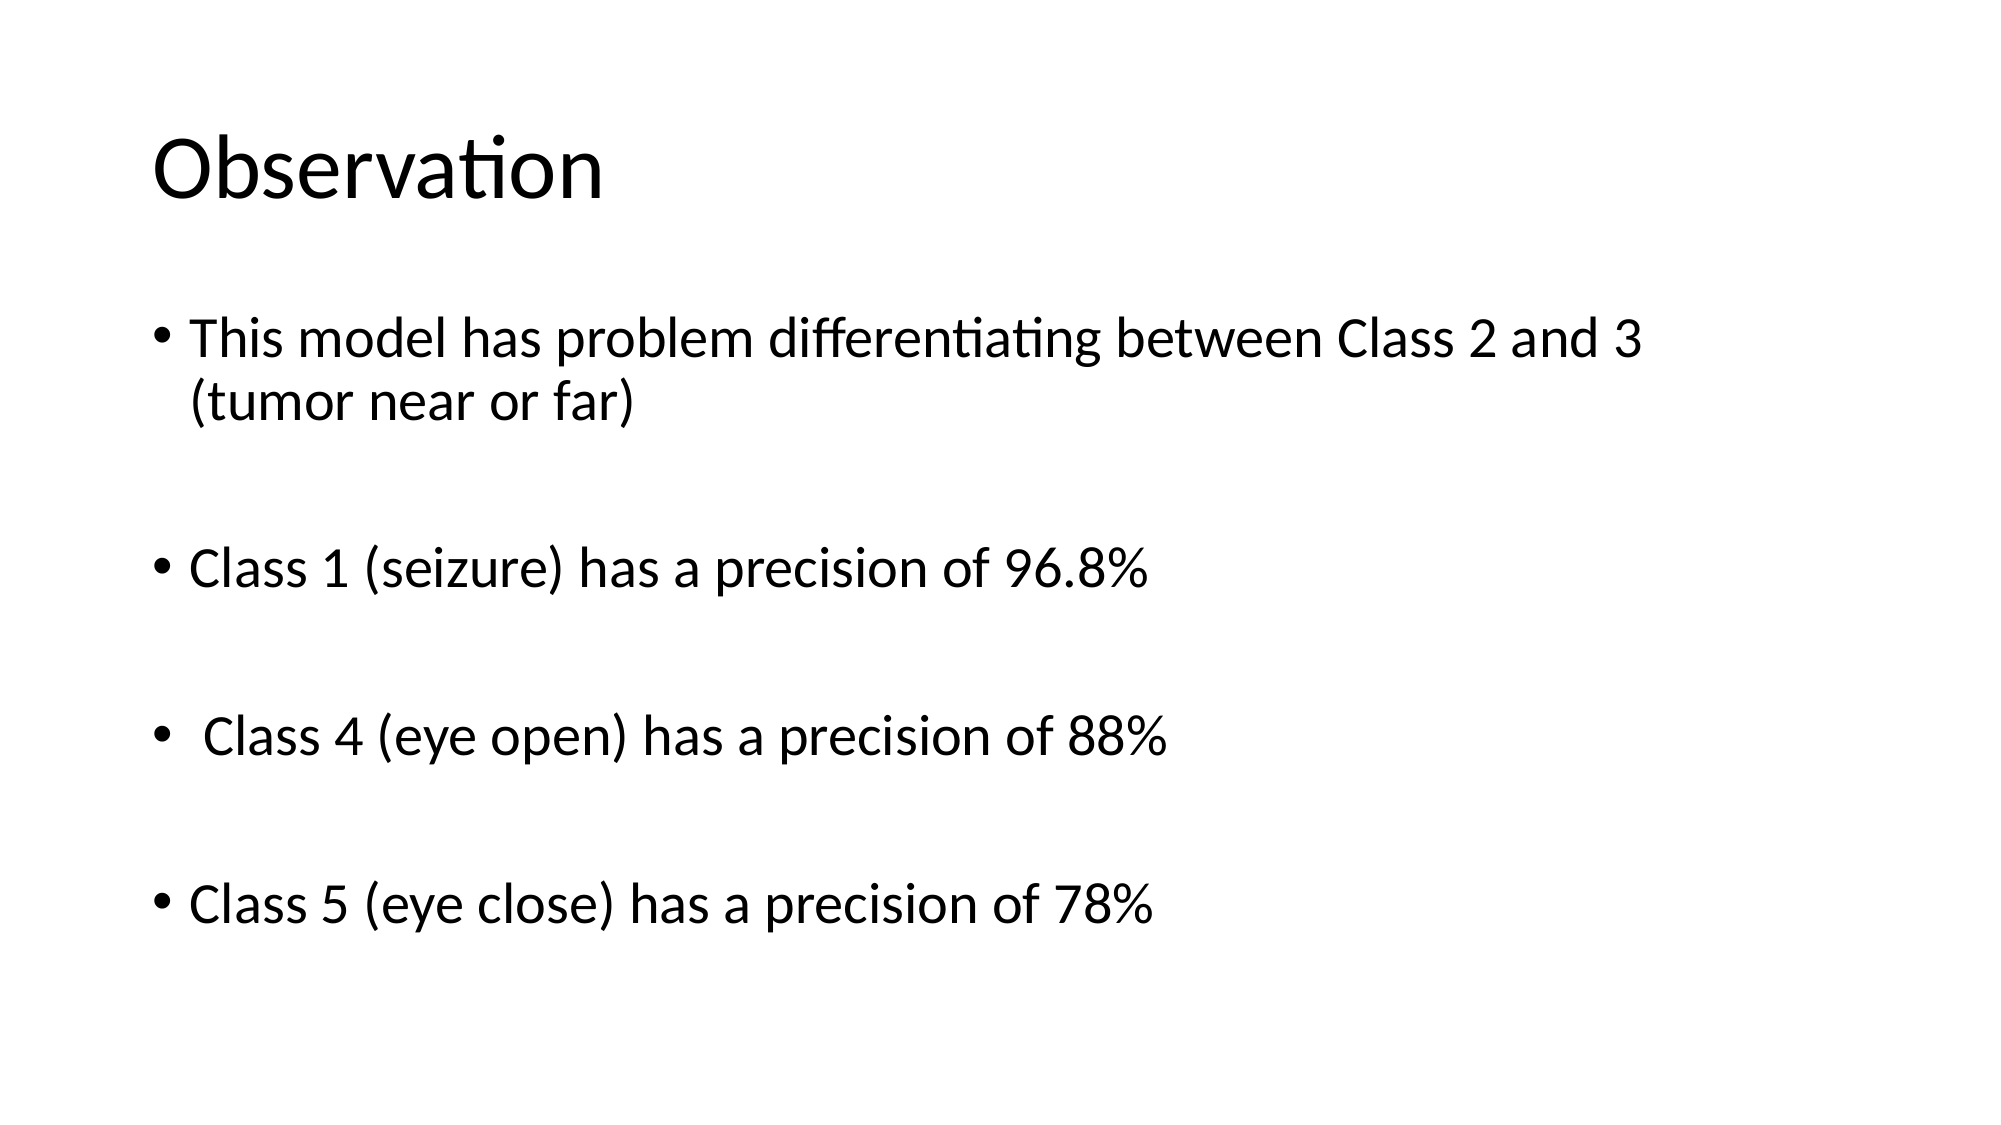

# Observation
This model has problem differentiating between Class 2 and 3     (tumor near or far)

Class 1 (seizure) has a precision of 96.8%

 Class 4 (eye open) has a precision of 88%

Class 5 (eye close) has a precision of 78%